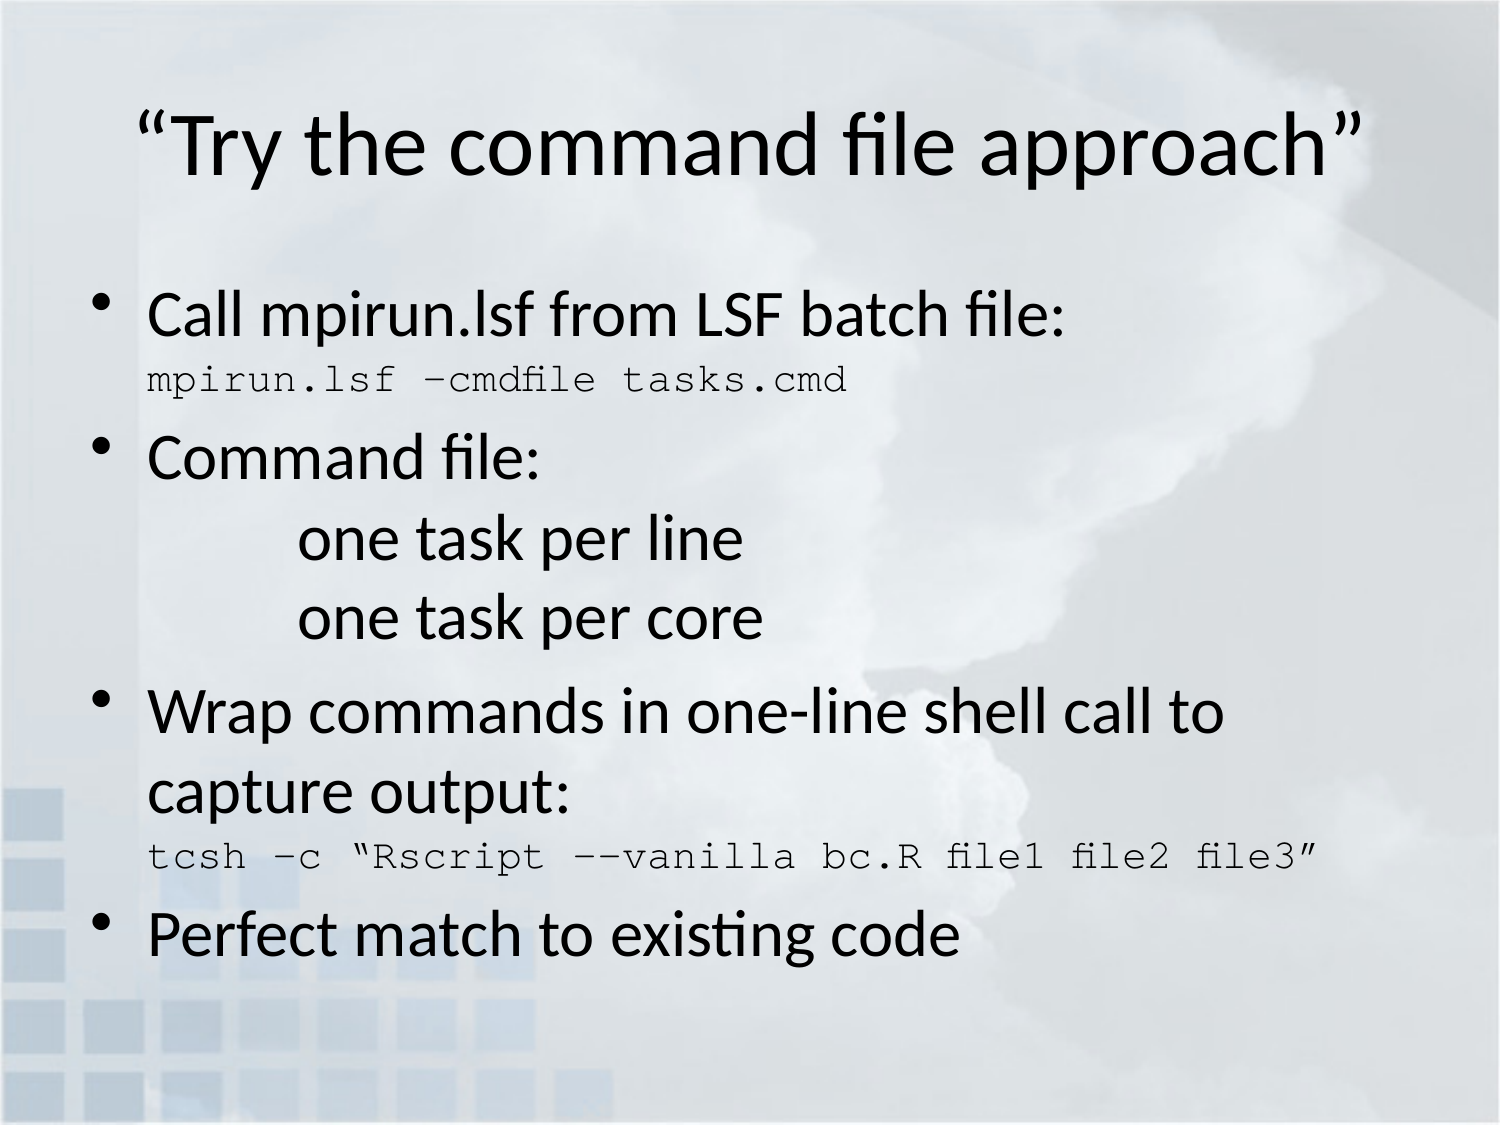

# “Try the command file approach”
Call mpirun.lsf from LSF batch file:
mpirun.lsf -cmdfile tasks.cmd
Command file:
	one task per line
	one task per core
Wrap commands in one-line shell call to capture output:
tcsh –c “Rscript --vanilla bc.R file1 file2 file3”
Perfect match to existing code